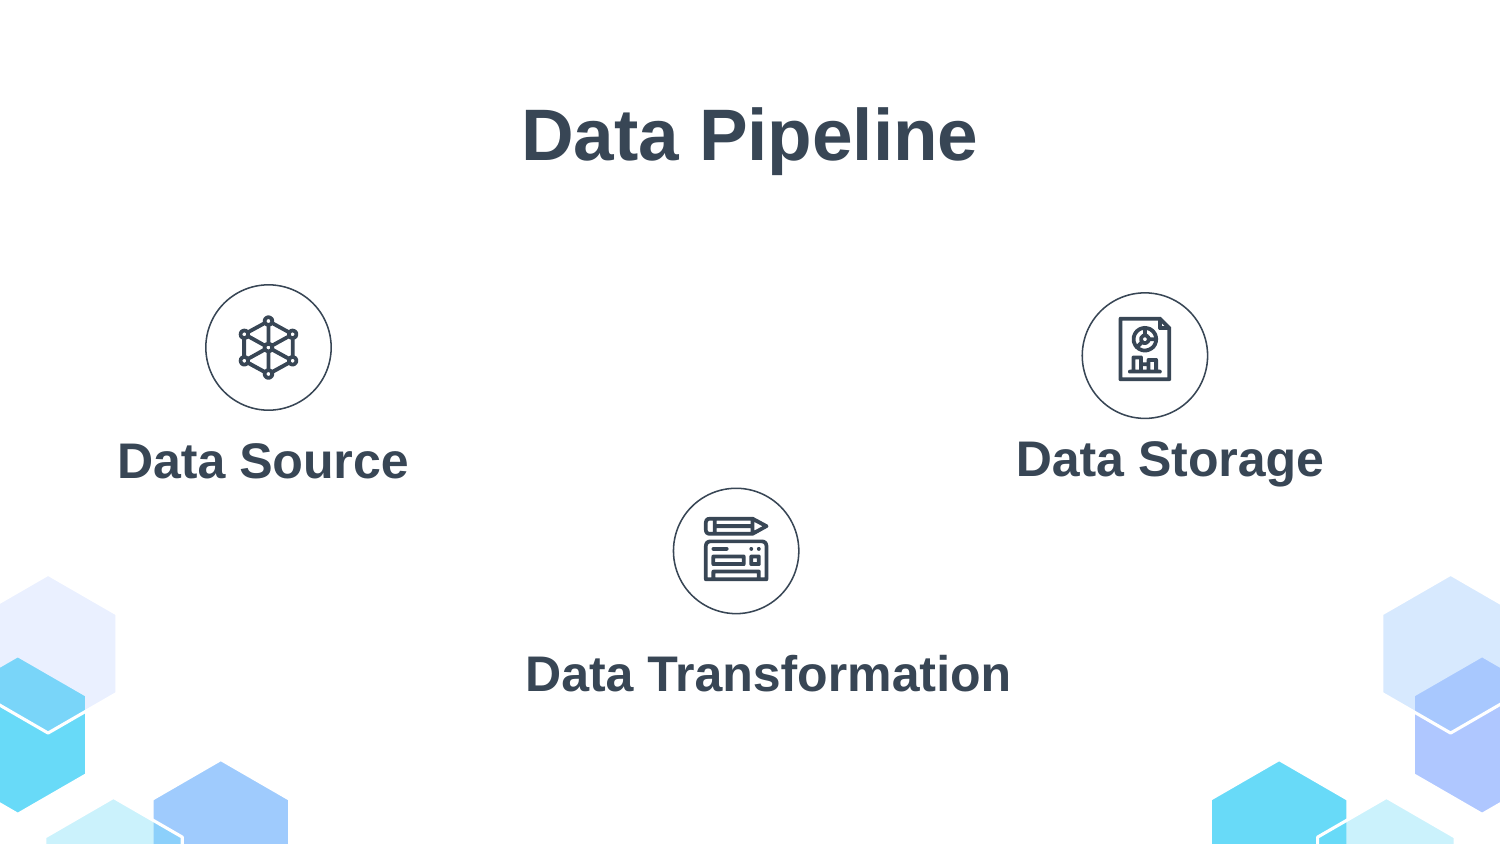

# Data Pipeline

Data Storage
Data Source

Data Transformation